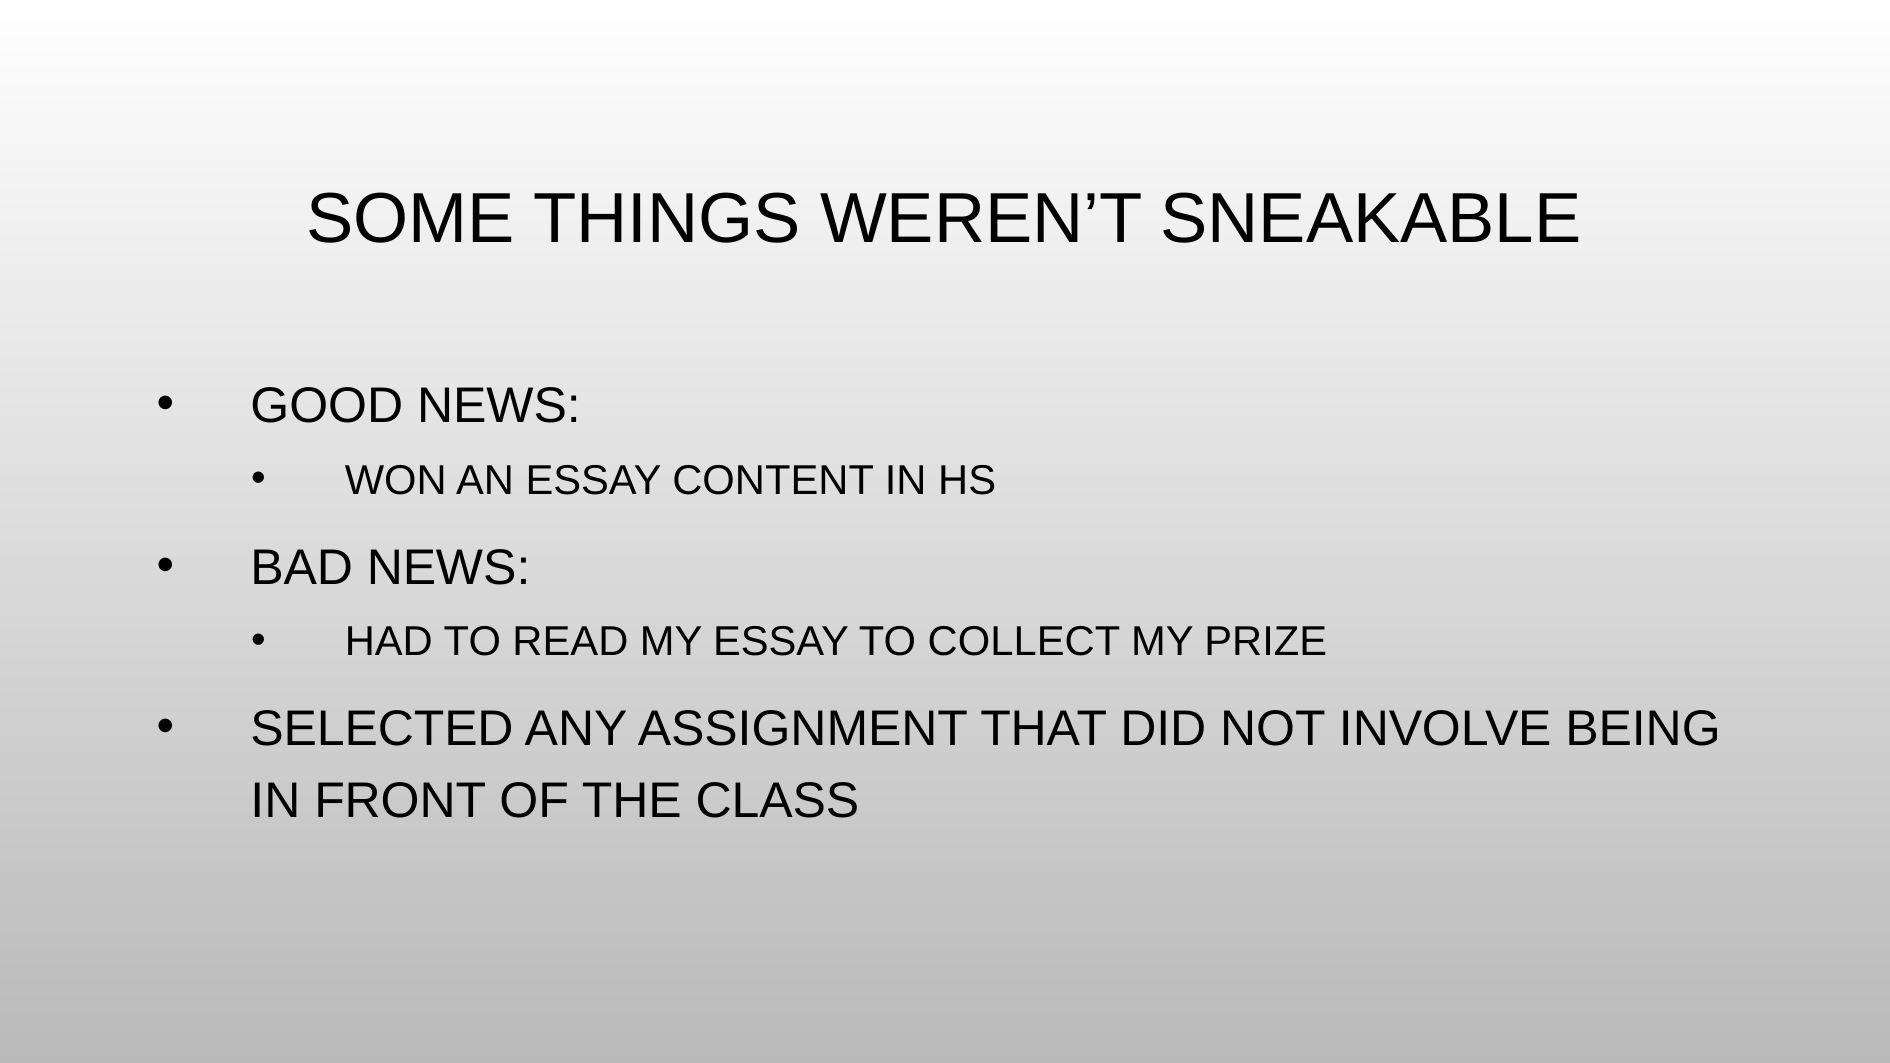

# Some Things Weren’t Sneakable
Good news:
Won an essay content in HS
Bad news:
Had to read my essay to collect my prize
SELECTED any assignment that did not involve being in front of the class